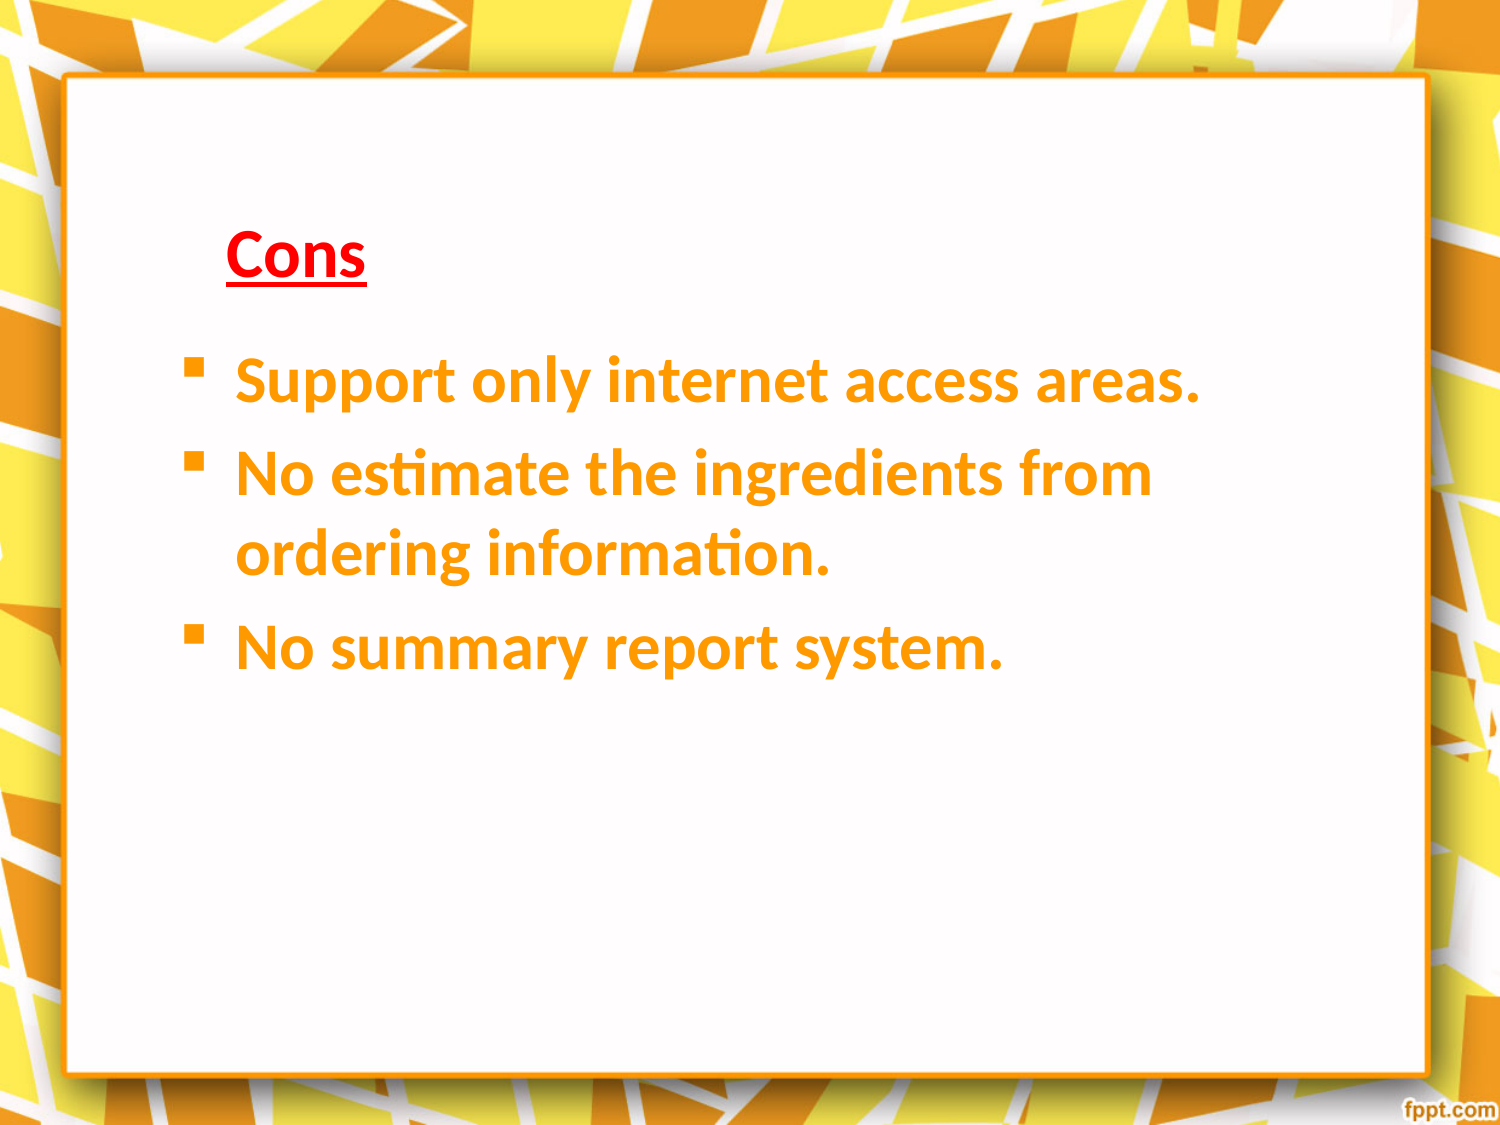

# Cons
Support only internet access areas.
No estimate the ingredients from ordering information.
No summary report system.